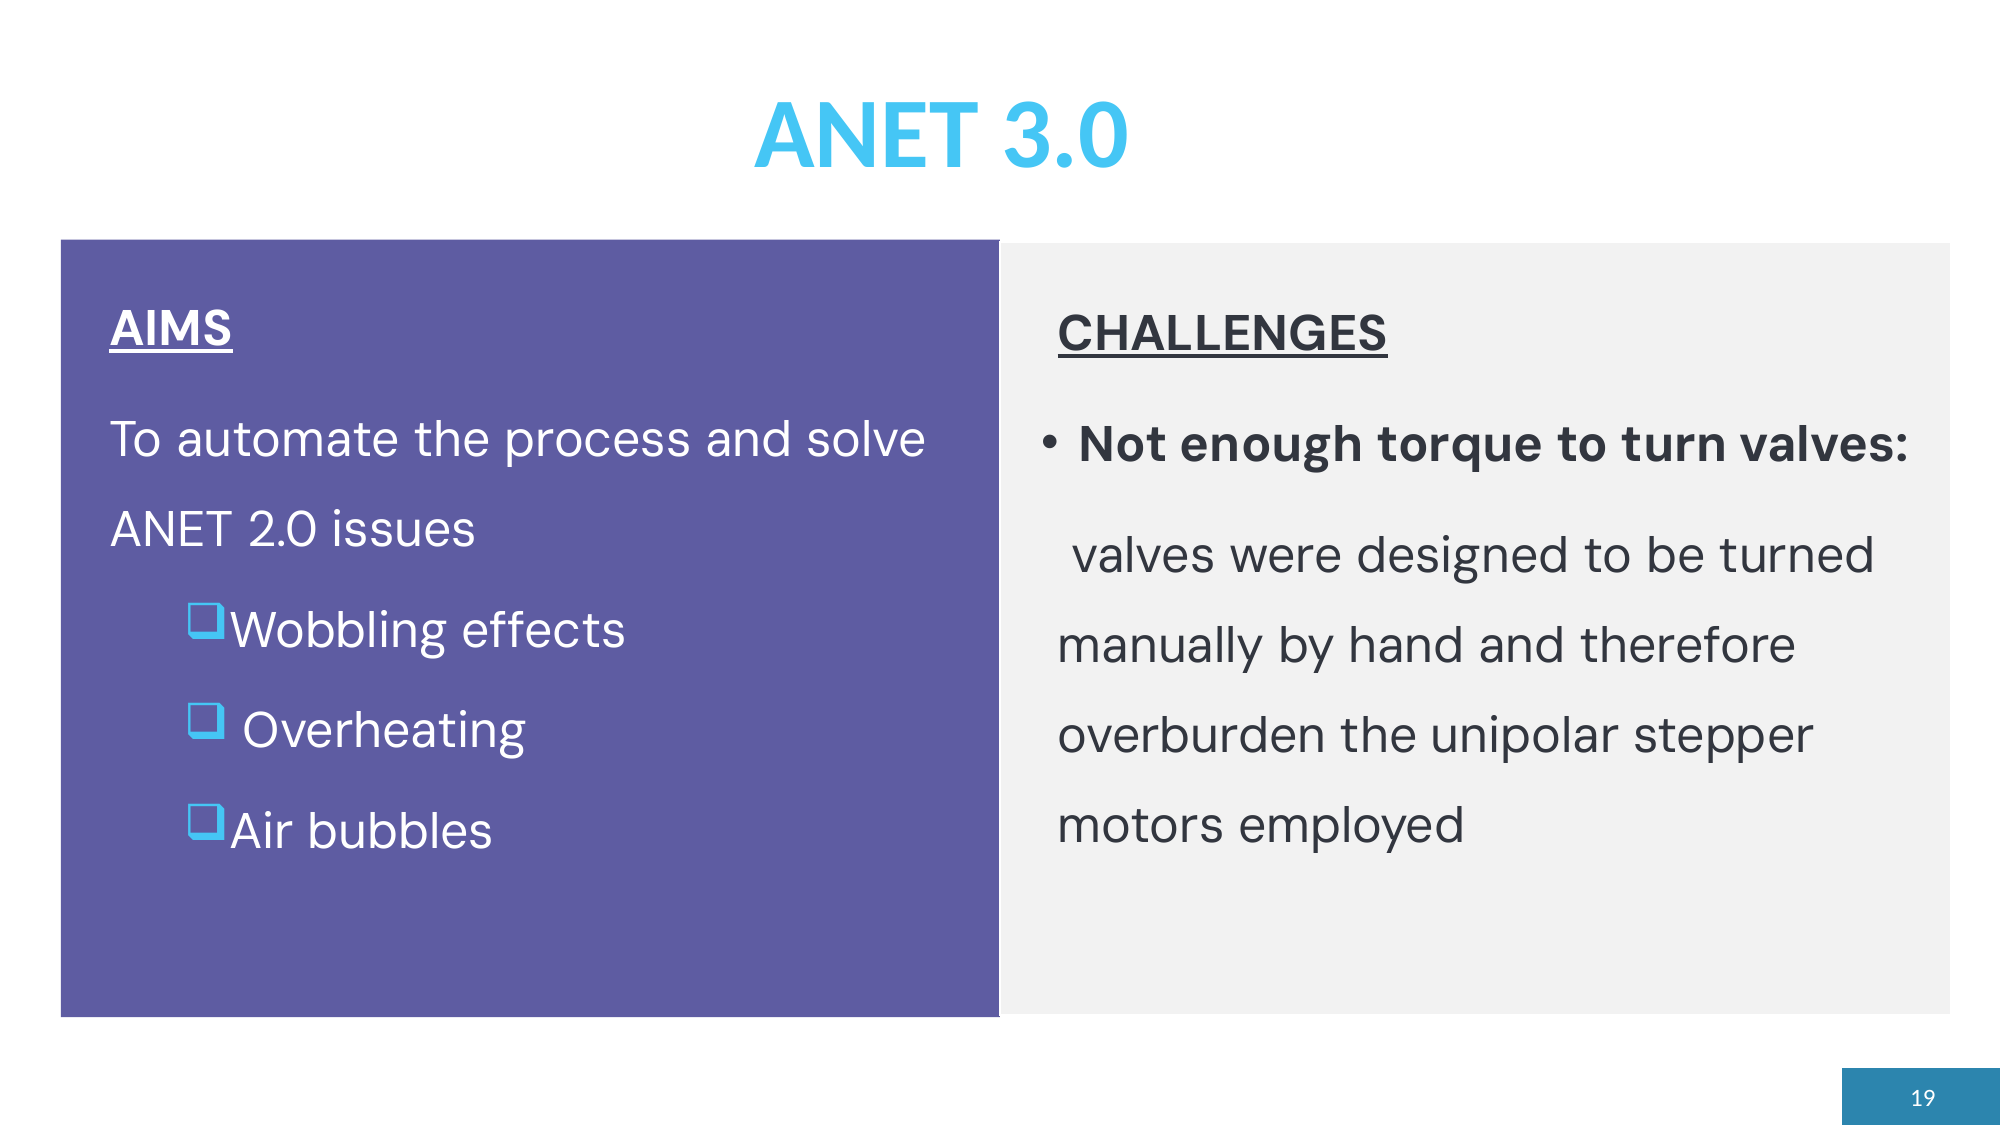

# ANET 3.0

CHALLENGES
Not enough torque to turn valves:
 valves were designed to be turned manually by hand and therefore overburden the unipolar stepper motors employed
AIMS
To automate the process and solve ANET 2.0 issues
Wobbling effects
 Overheating
Air bubbles

19